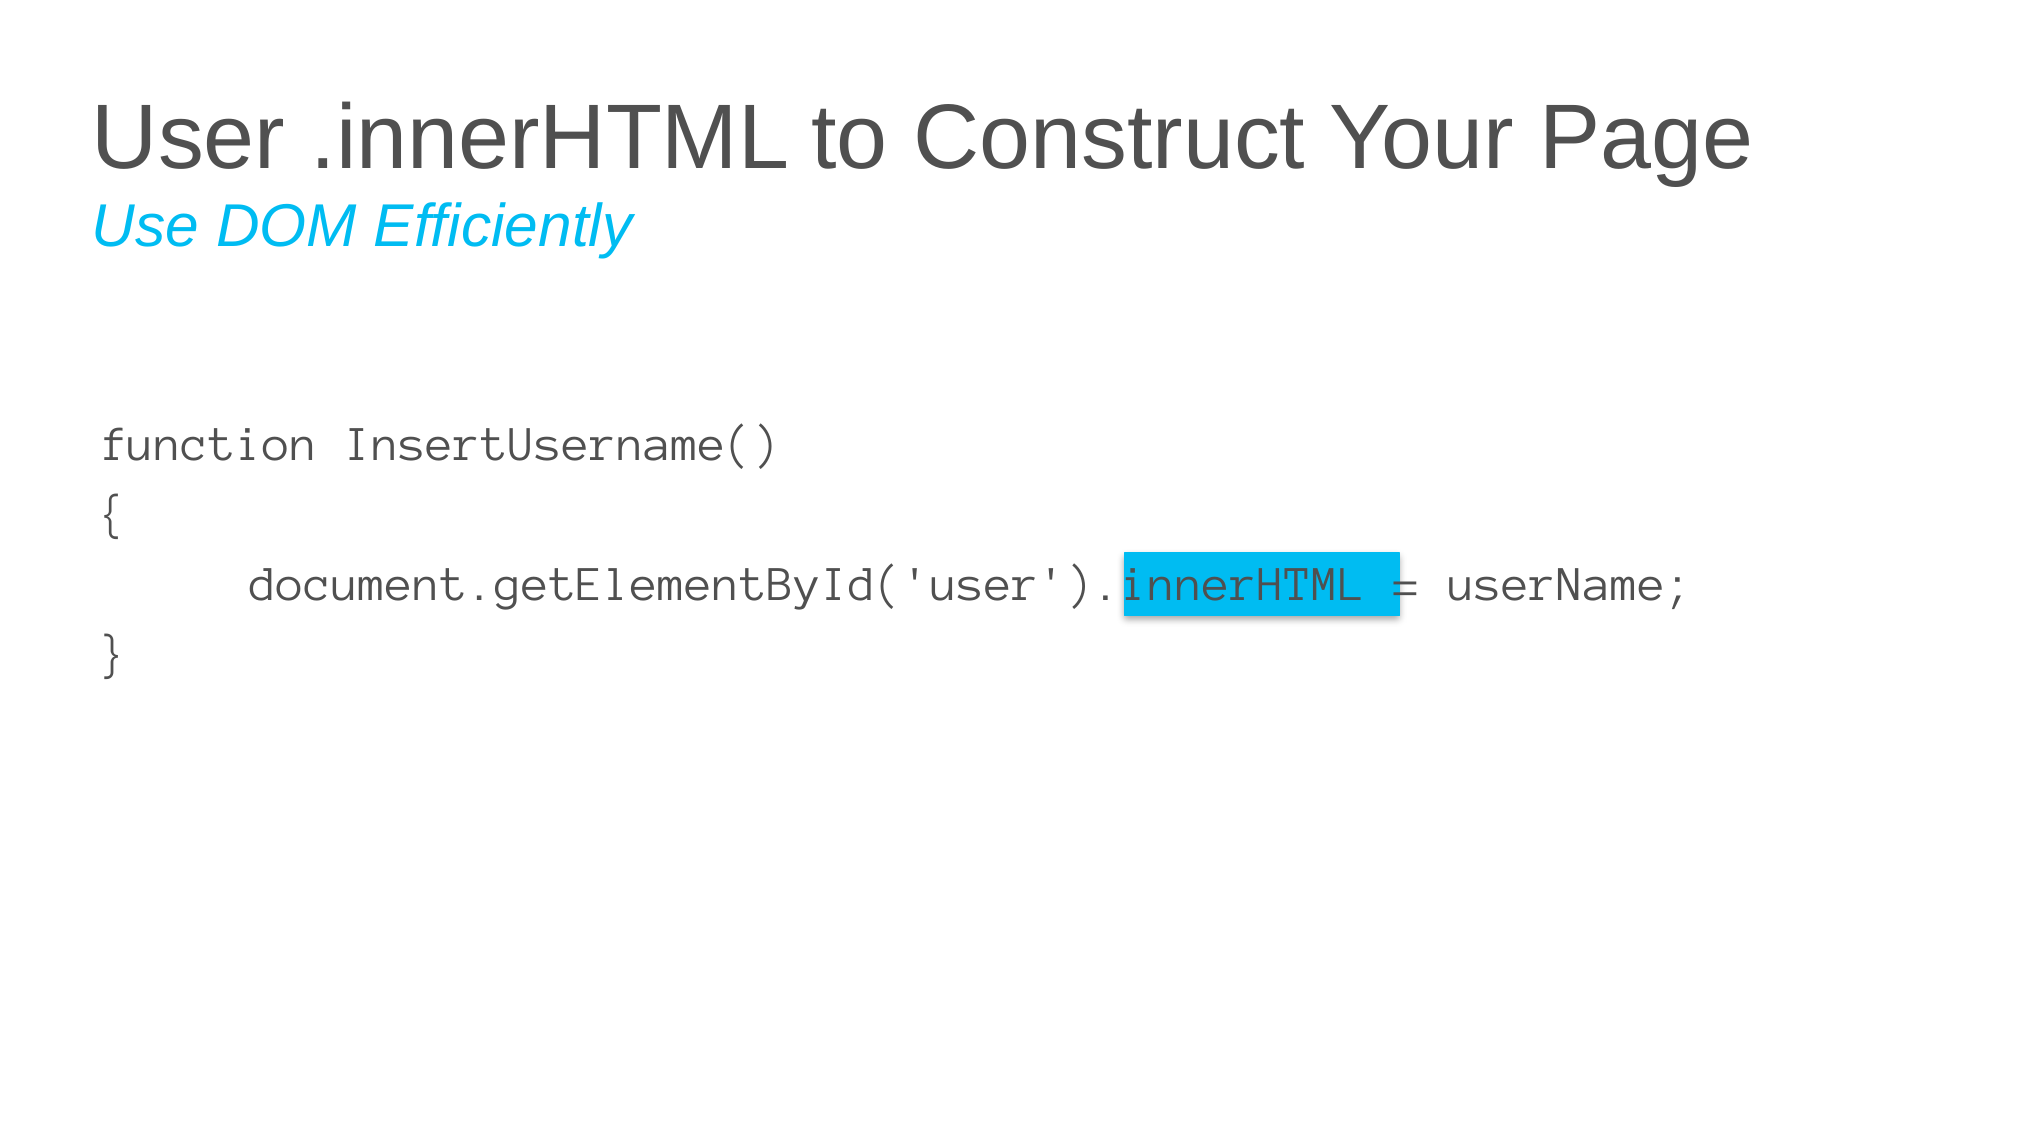

User .innerHTML to Construct Your Page
Use DOM Efficiently
function InsertUsername()
{
	document.getElementById('user').innerHTML = userName;
}